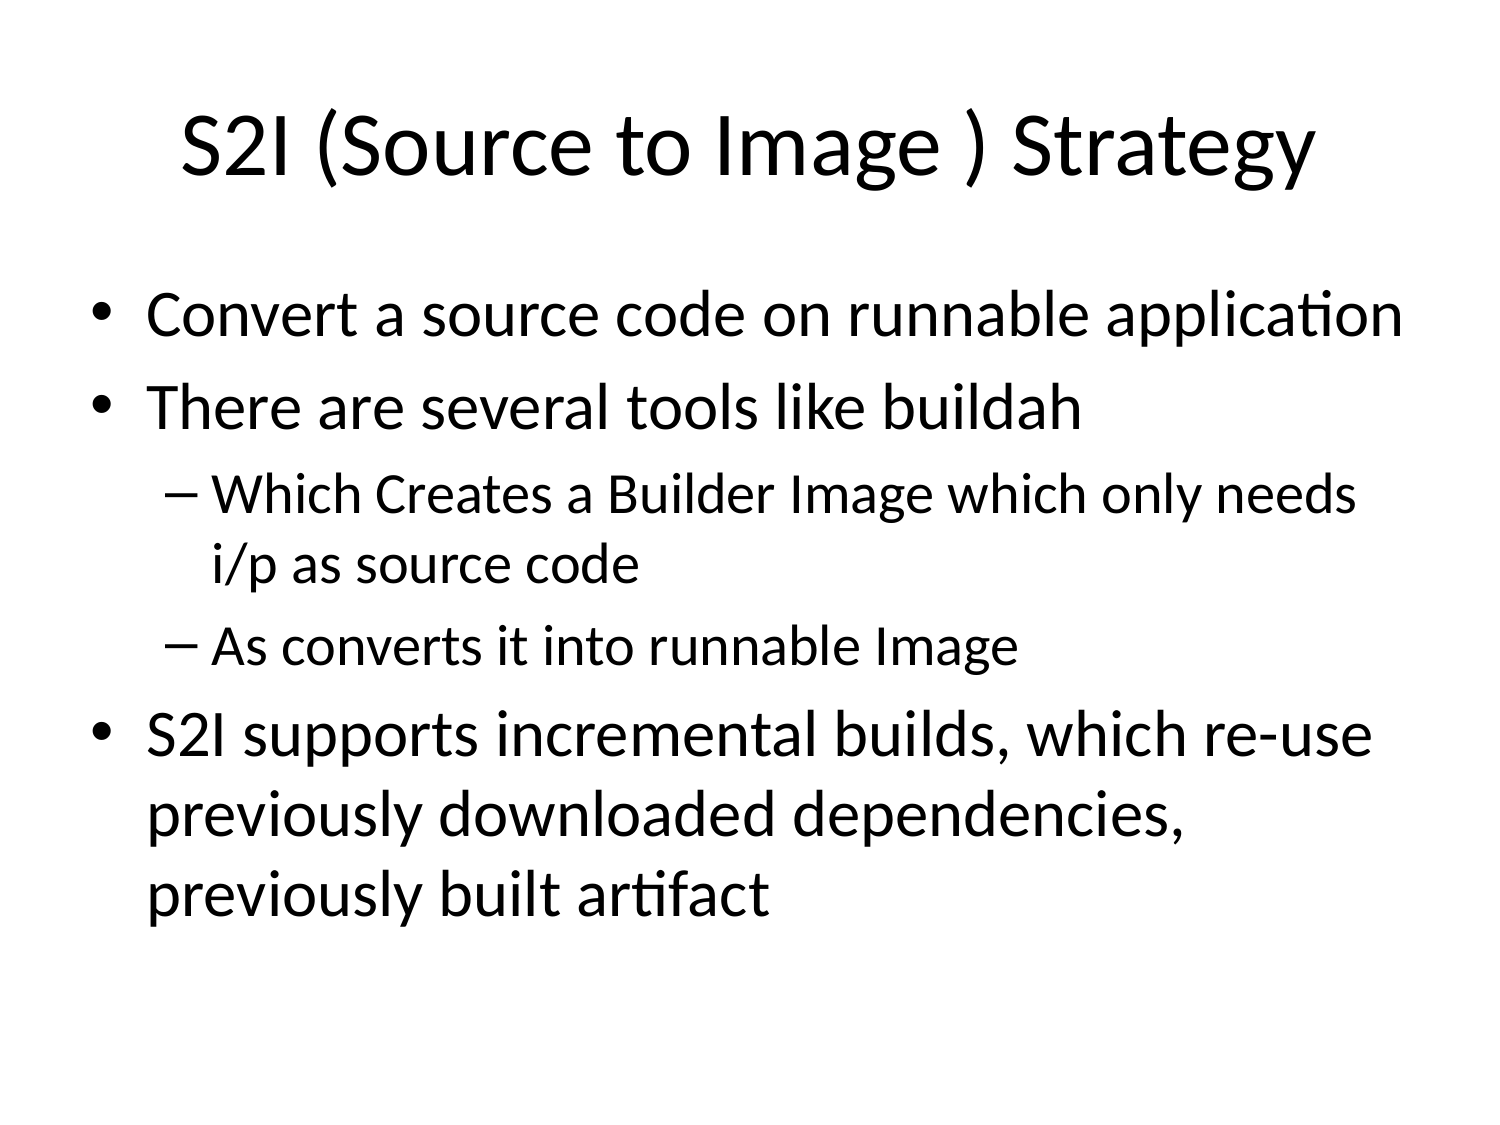

# S2I (Source to Image ) Strategy
Convert a source code on runnable application
There are several tools like buildah
Which Creates a Builder Image which only needs i/p as source code
As converts it into runnable Image
S2I supports incremental builds, which re-use previously downloaded dependencies, previously built artifact